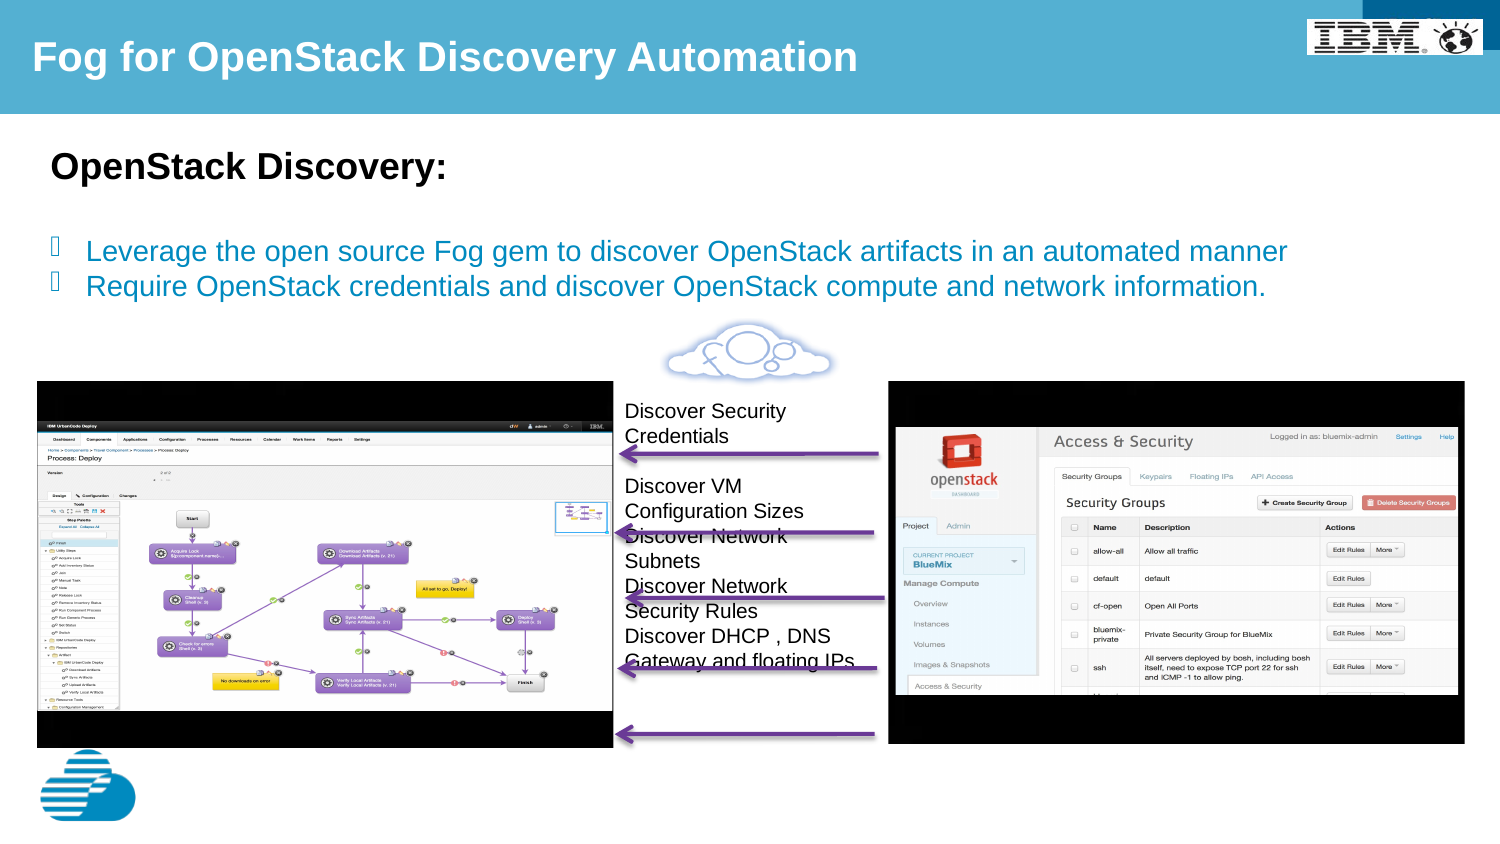

Fog for OpenStack Discovery Automation

OpenStack Discovery:

Leverage the open source Fog gem to discover OpenStack artifacts in an automated manner
Require OpenStack credentials and discover OpenStack compute and network information.

Discover Security  Credentials

Discover VM  Configuration Sizes
Discover Network  Subnets
Discover Network  Security Rules
Discover DHCP , DNS  Gateway and floating IPs